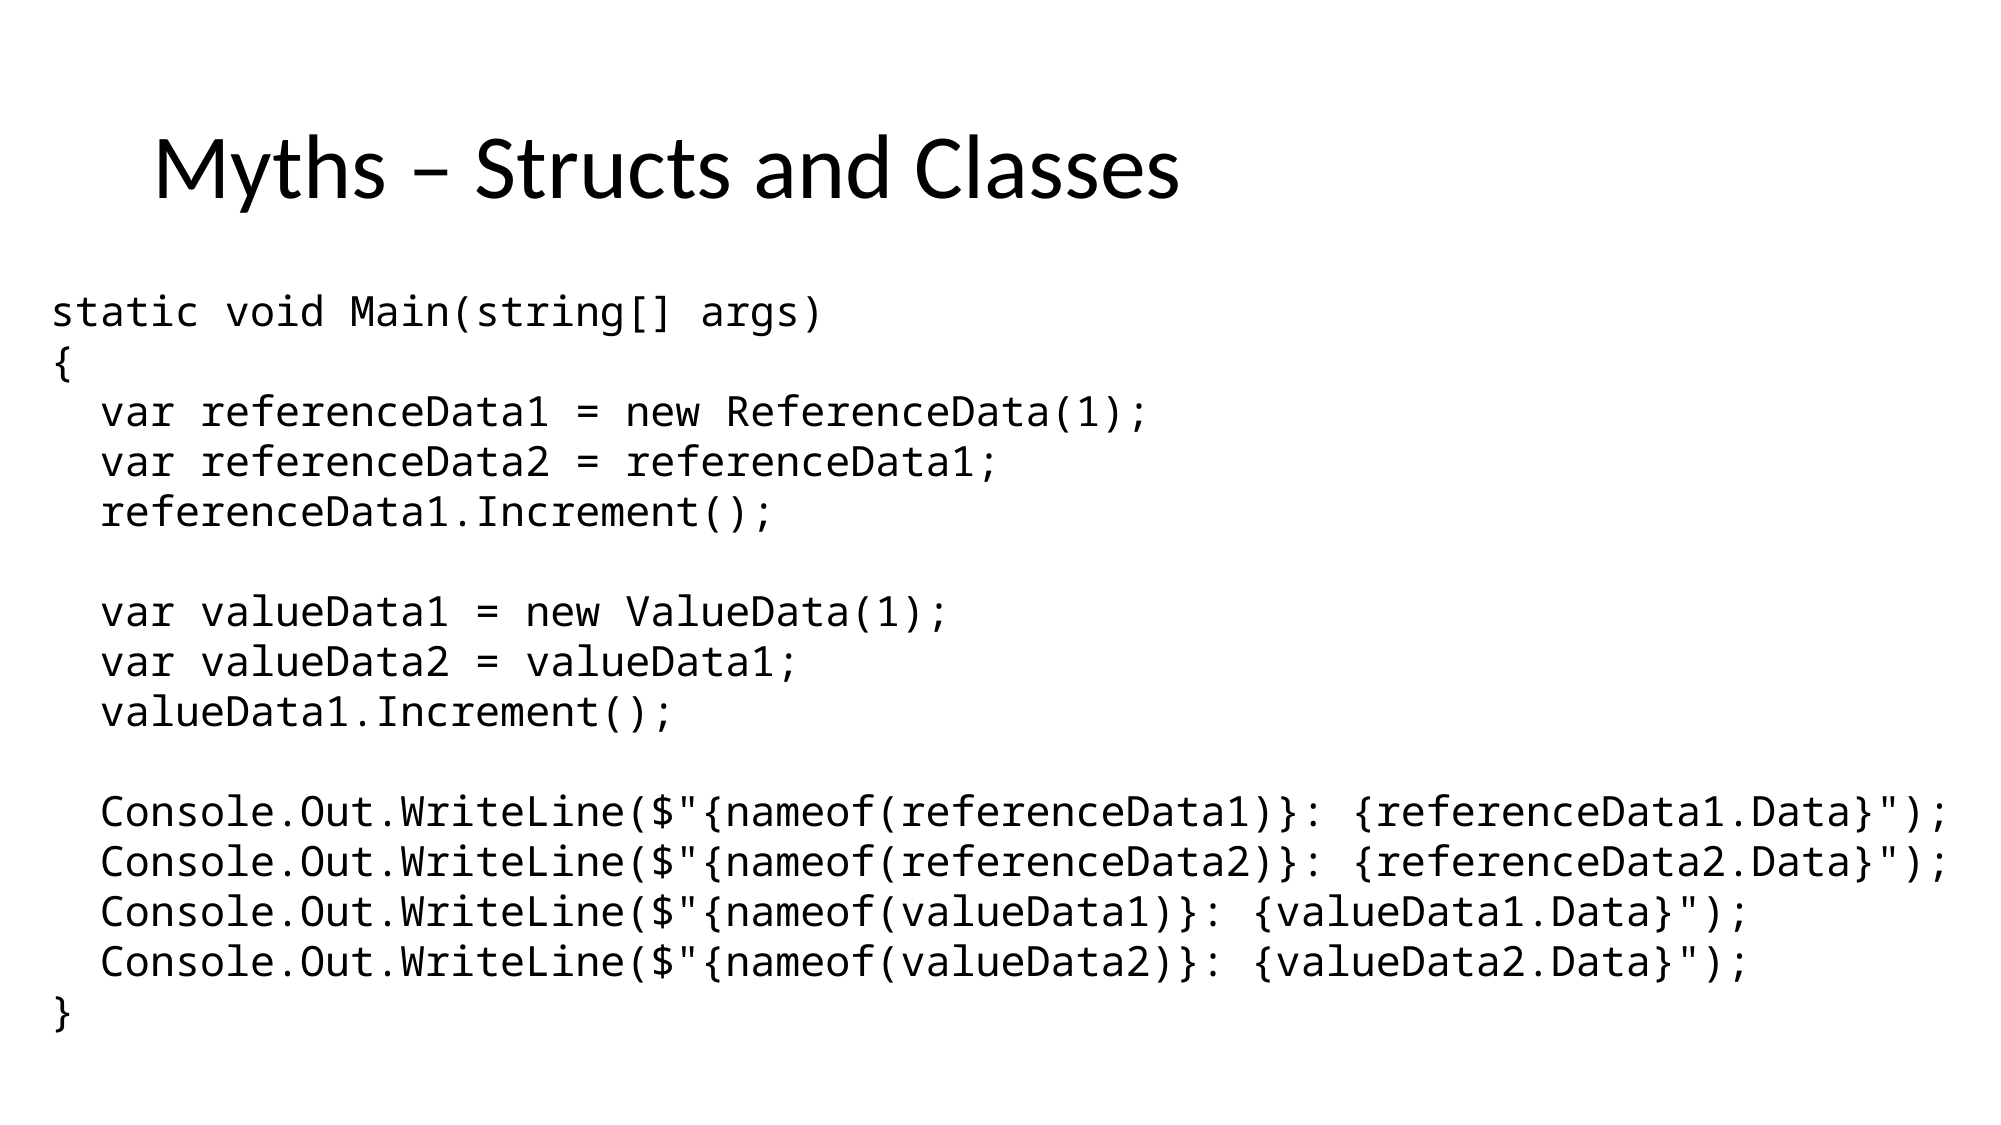

# Myths – Structs and Classes
static void Main(string[] args)
{
  var referenceData1 = new ReferenceData(1);
  var referenceData2 = referenceData1;
  referenceData1.Increment();

  var valueData1 = new ValueData(1);
  var valueData2 = valueData1;
  valueData1.Increment();

  Console.Out.WriteLine($"{nameof(referenceData1)}: {referenceData1.Data}");
  Console.Out.WriteLine($"{nameof(referenceData2)}: {referenceData2.Data}");
  Console.Out.WriteLine($"{nameof(valueData1)}: {valueData1.Data}");
  Console.Out.WriteLine($"{nameof(valueData2)}: {valueData2.Data}");
}